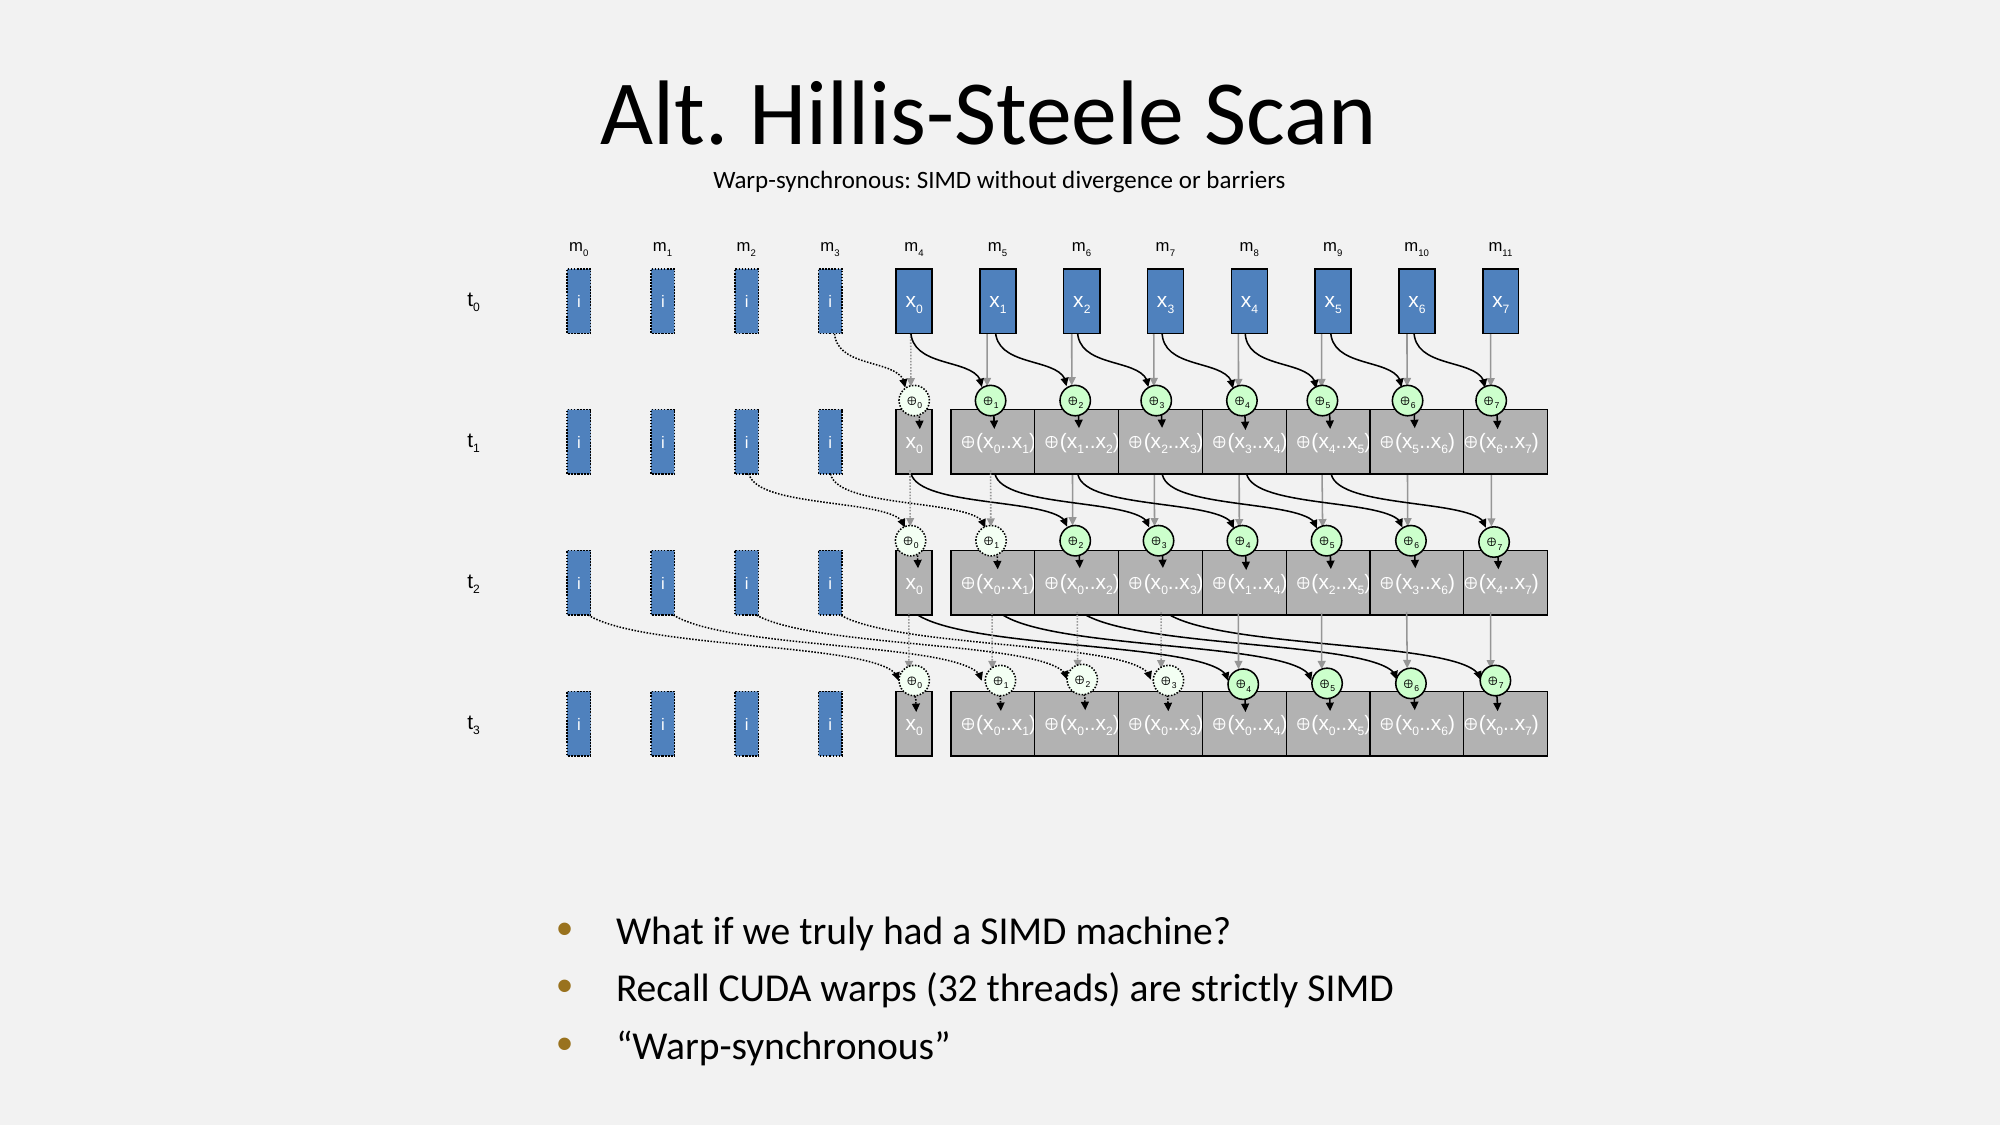

# Alt. Hillis-Steele Scan Warp-synchronous: SIMD without divergence or barriers
m0
m1
m2
m3
m4
m5
m6
m7
m8
m9
m10
m11
i
i
i
i
x0
x1
x2
x3
x4
x5
x6
x7

x0
⊕(x0..x1)
⊕(x1..x2)
⊕(x2..x3)
⊕(x3..x4)
⊕(x4..x5)
⊕(x5..x6)
⊕(x6..x7)

x0
⊕(x0..x1)
⊕(x0..x2)
⊕(x0..x3)
⊕(x1..x4)
⊕(x2..x5)
⊕(x3..x6)
⊕(x4..x7)

x0
⊕(x0..x1)
⊕(x0..x2)
⊕(x0..x3)
⊕(x0..x4)
⊕(x0..x5)
⊕(x0..x6)
⊕(x0..x7)

t0

⊕0

⊕1

⊕2

⊕3

⊕4

⊕5

⊕6

⊕7
i
i
i
i

t1

⊕0

⊕1

⊕2

⊕3

⊕4

⊕5

⊕6

⊕7
i
i
i
i

t2

⊕2

⊕0

⊕1

⊕3

⊕7

⊕5

⊕6

⊕4
i
i
i
i

t3
What if we truly had a SIMD machine?
Recall CUDA warps (32 threads) are strictly SIMD
“Warp-synchronous”